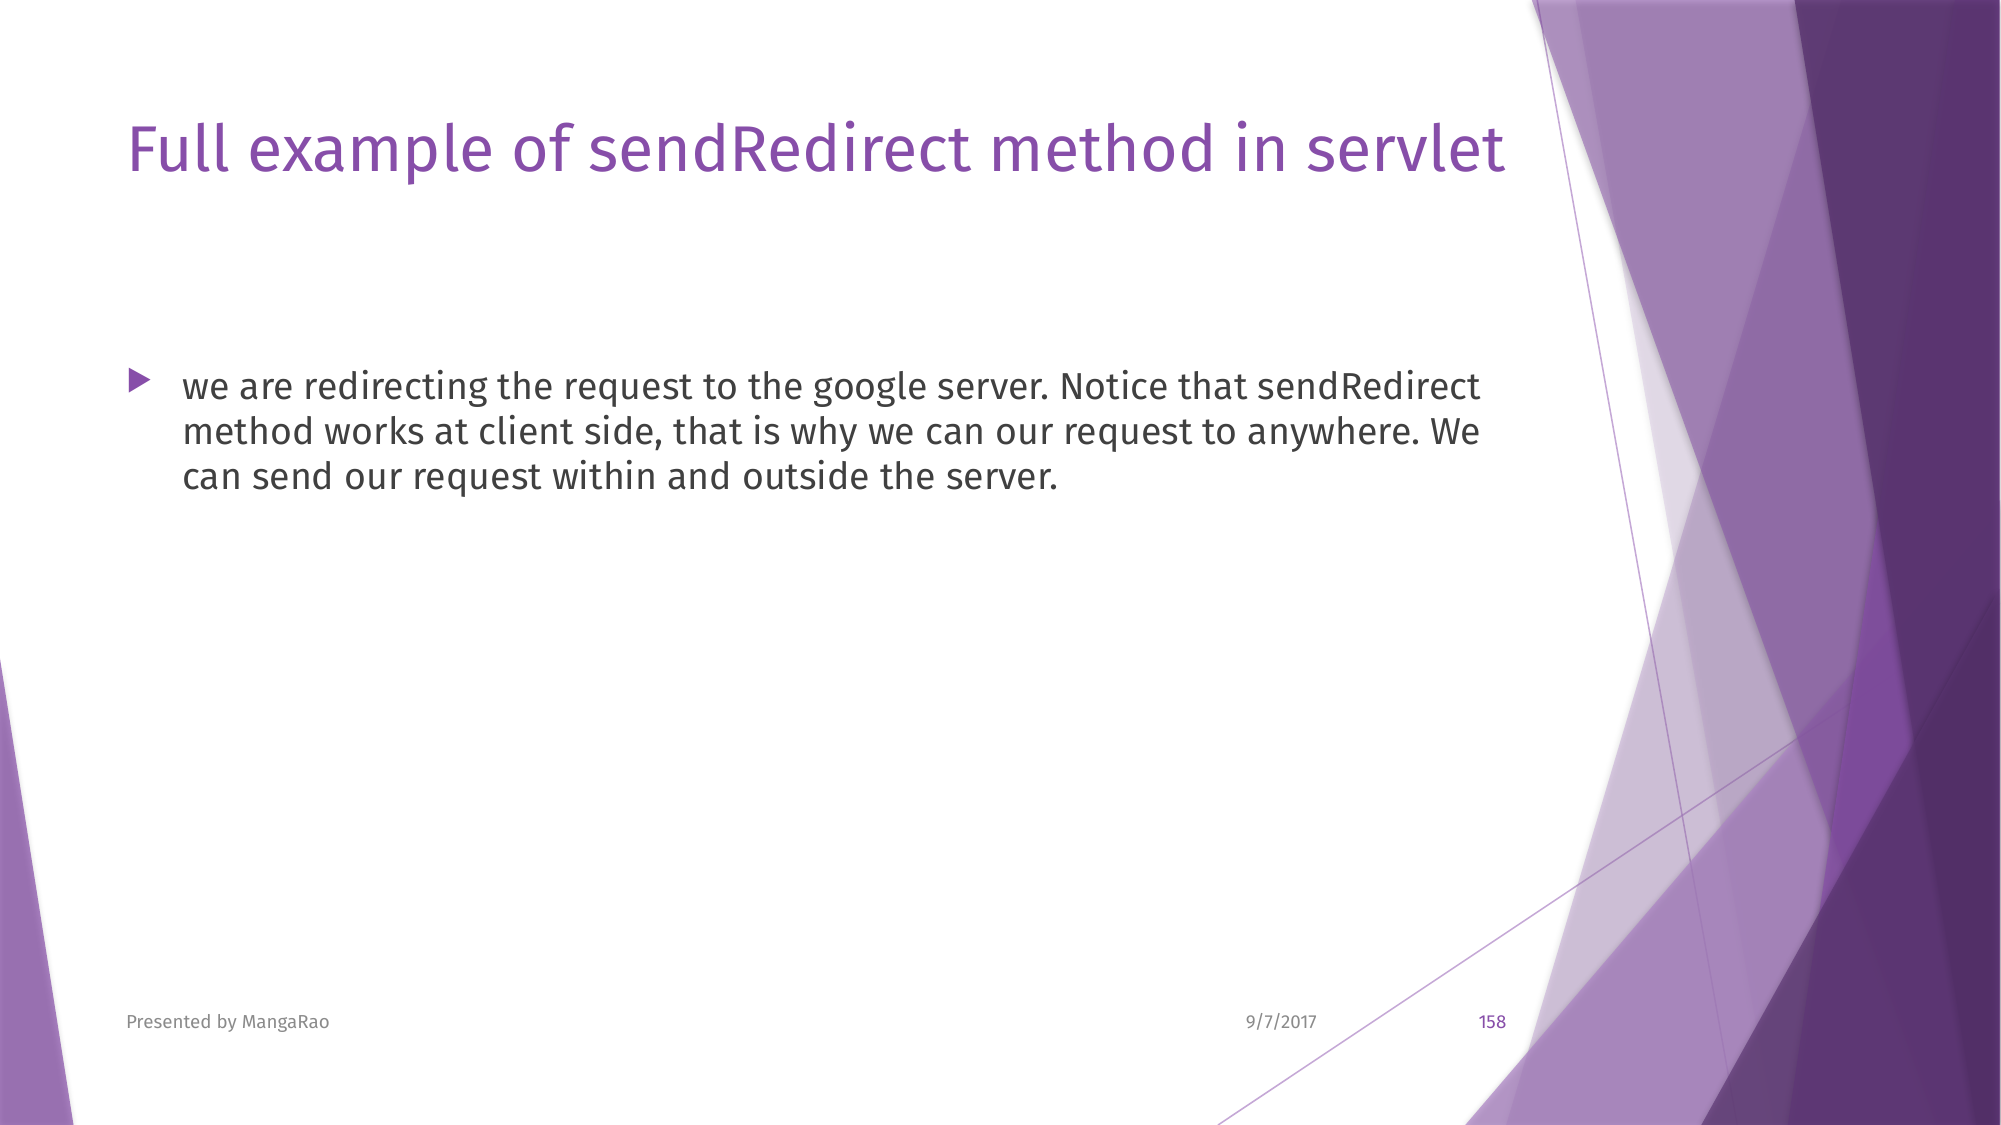

# Full example of sendRedirect method in servlet
we are redirecting the request to the google server. Notice that sendRedirect method works at client side, that is why we can our request to anywhere. We can send our request within and outside the server.
Presented by MangaRao
9/7/2017
158